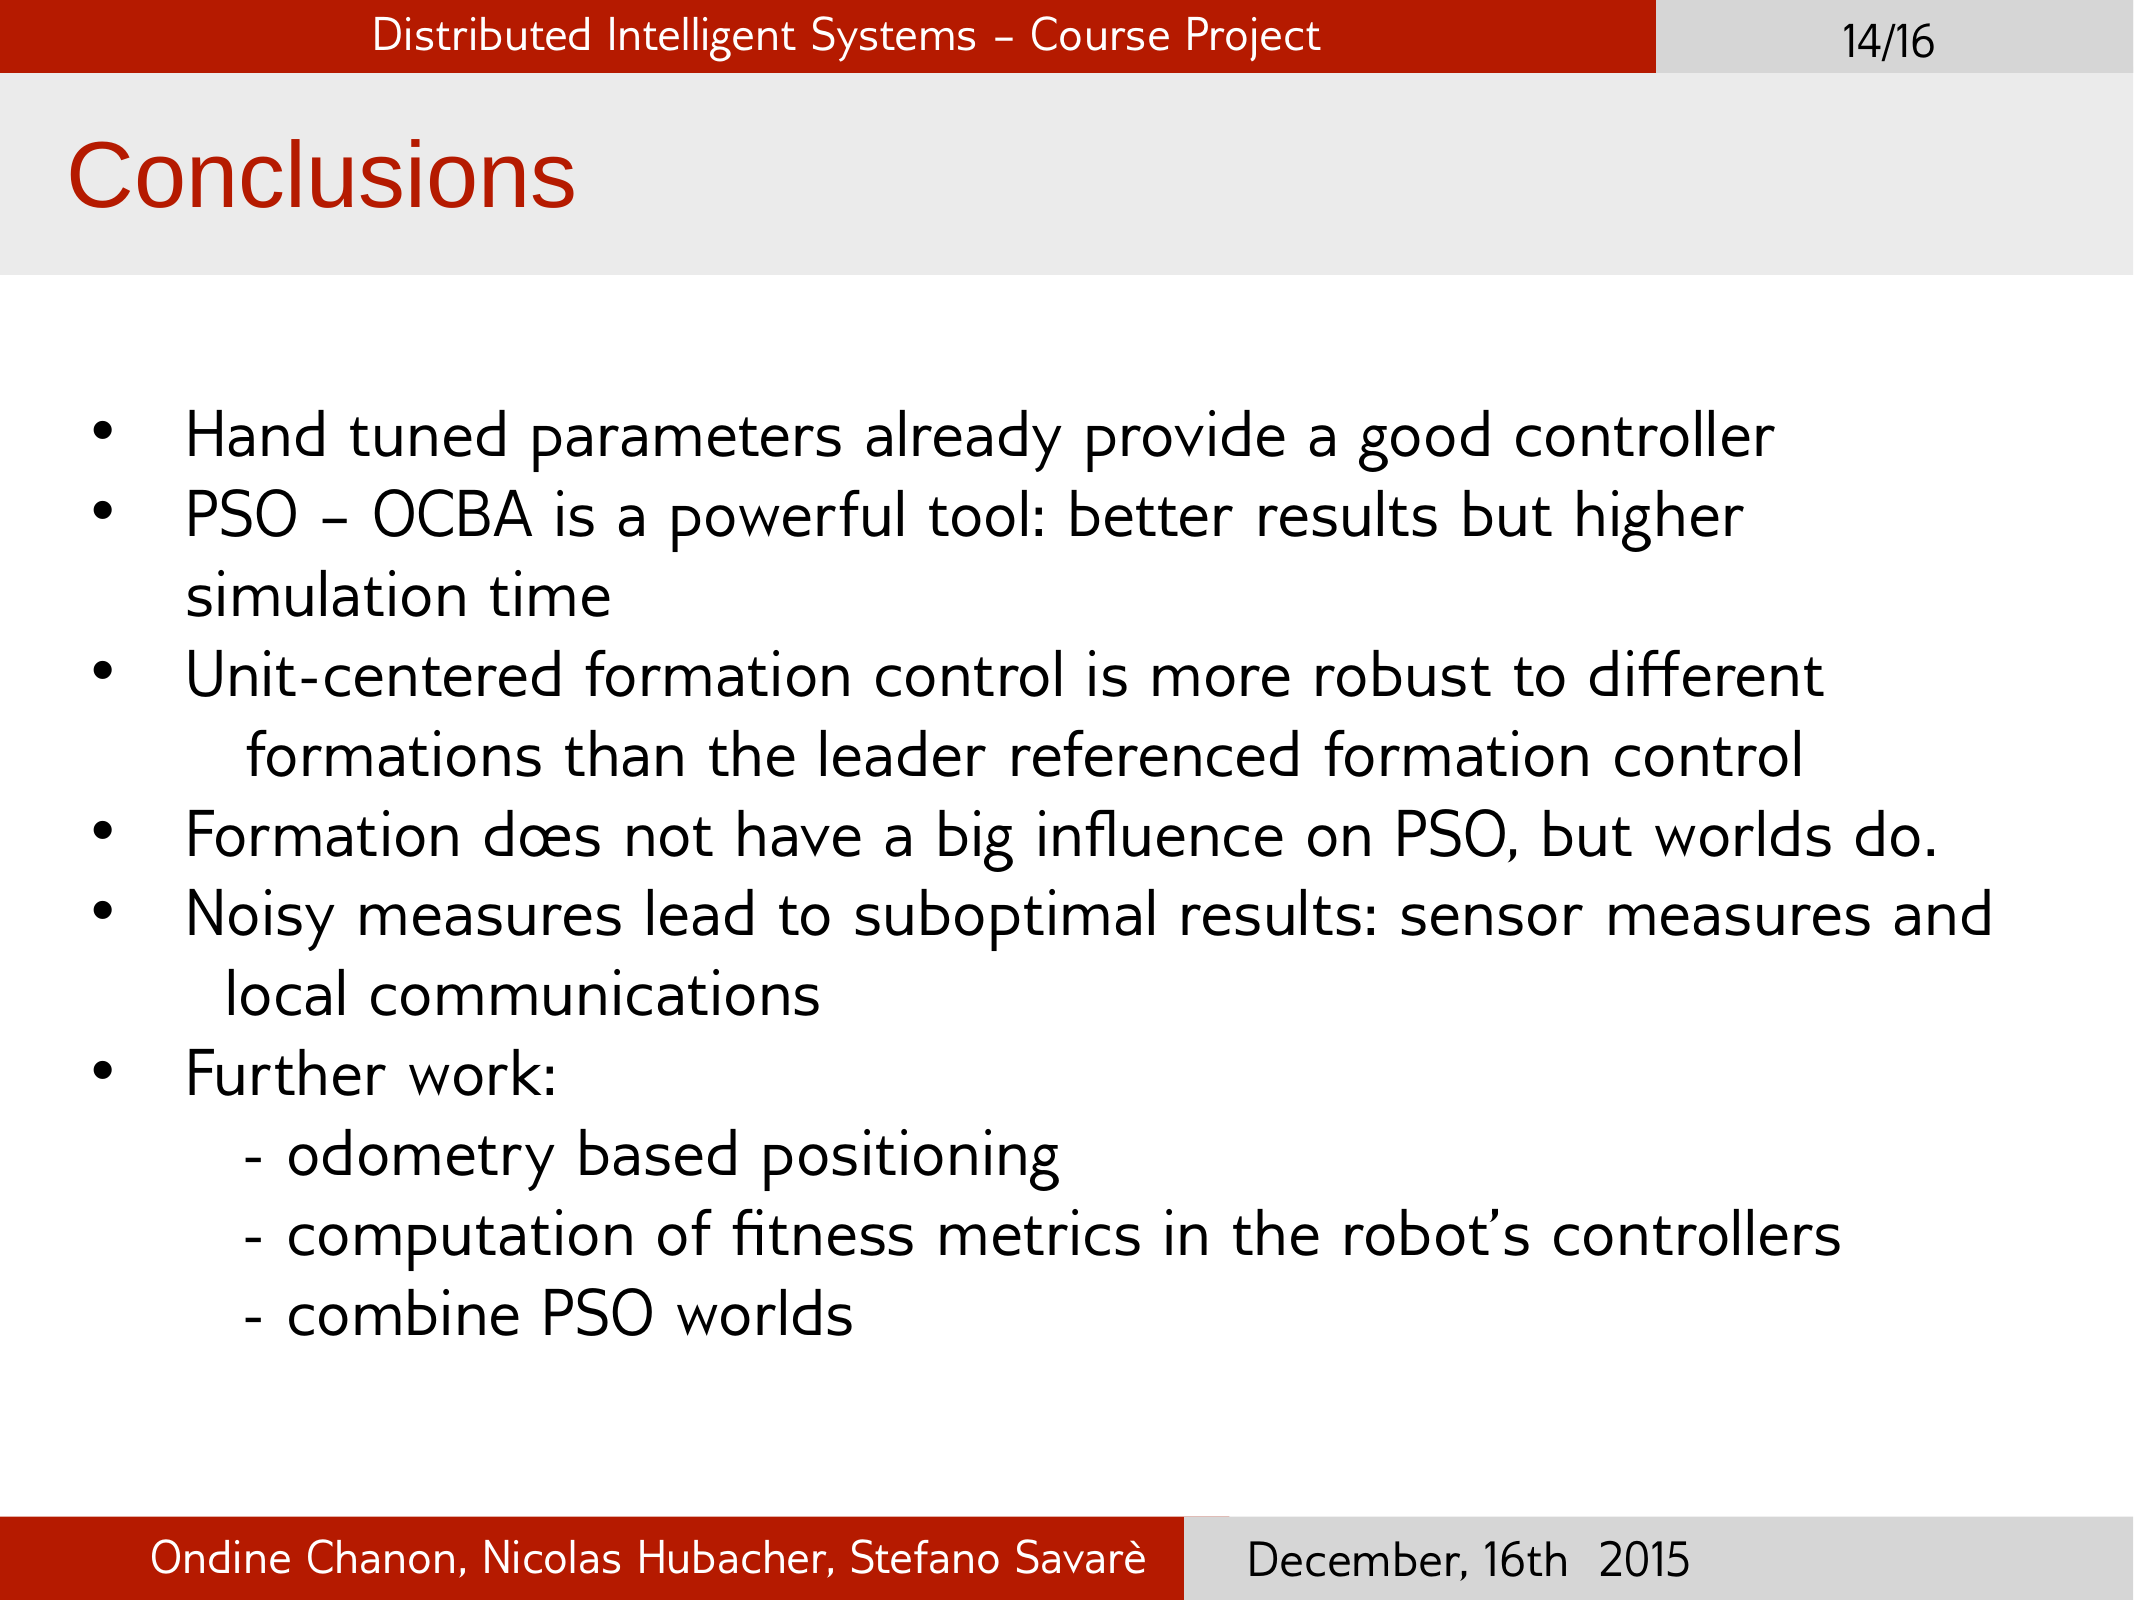

Introduction
Distributed Intelligent Systems – Course Project
14/16

Conclusions
Hand tuned parameters already provide a good controller
PSO – OCBA is a powerful tool: better results but higher               simulation time
Unit-centered formation control is more robust to different              formations than the leader referenced formation control
Formation does not have a big influence on PSO, but worlds do.
Noisy measures lead to suboptimal results: sensor measures and     local communications
Further work:
	- odometry based positioning
	- computation of fitness metrics in the robot’s controllers
	- combine PSO worlds

Ondine Chanon, Nicolas Hubacher, Stefano Savarè

December, 16th  2015